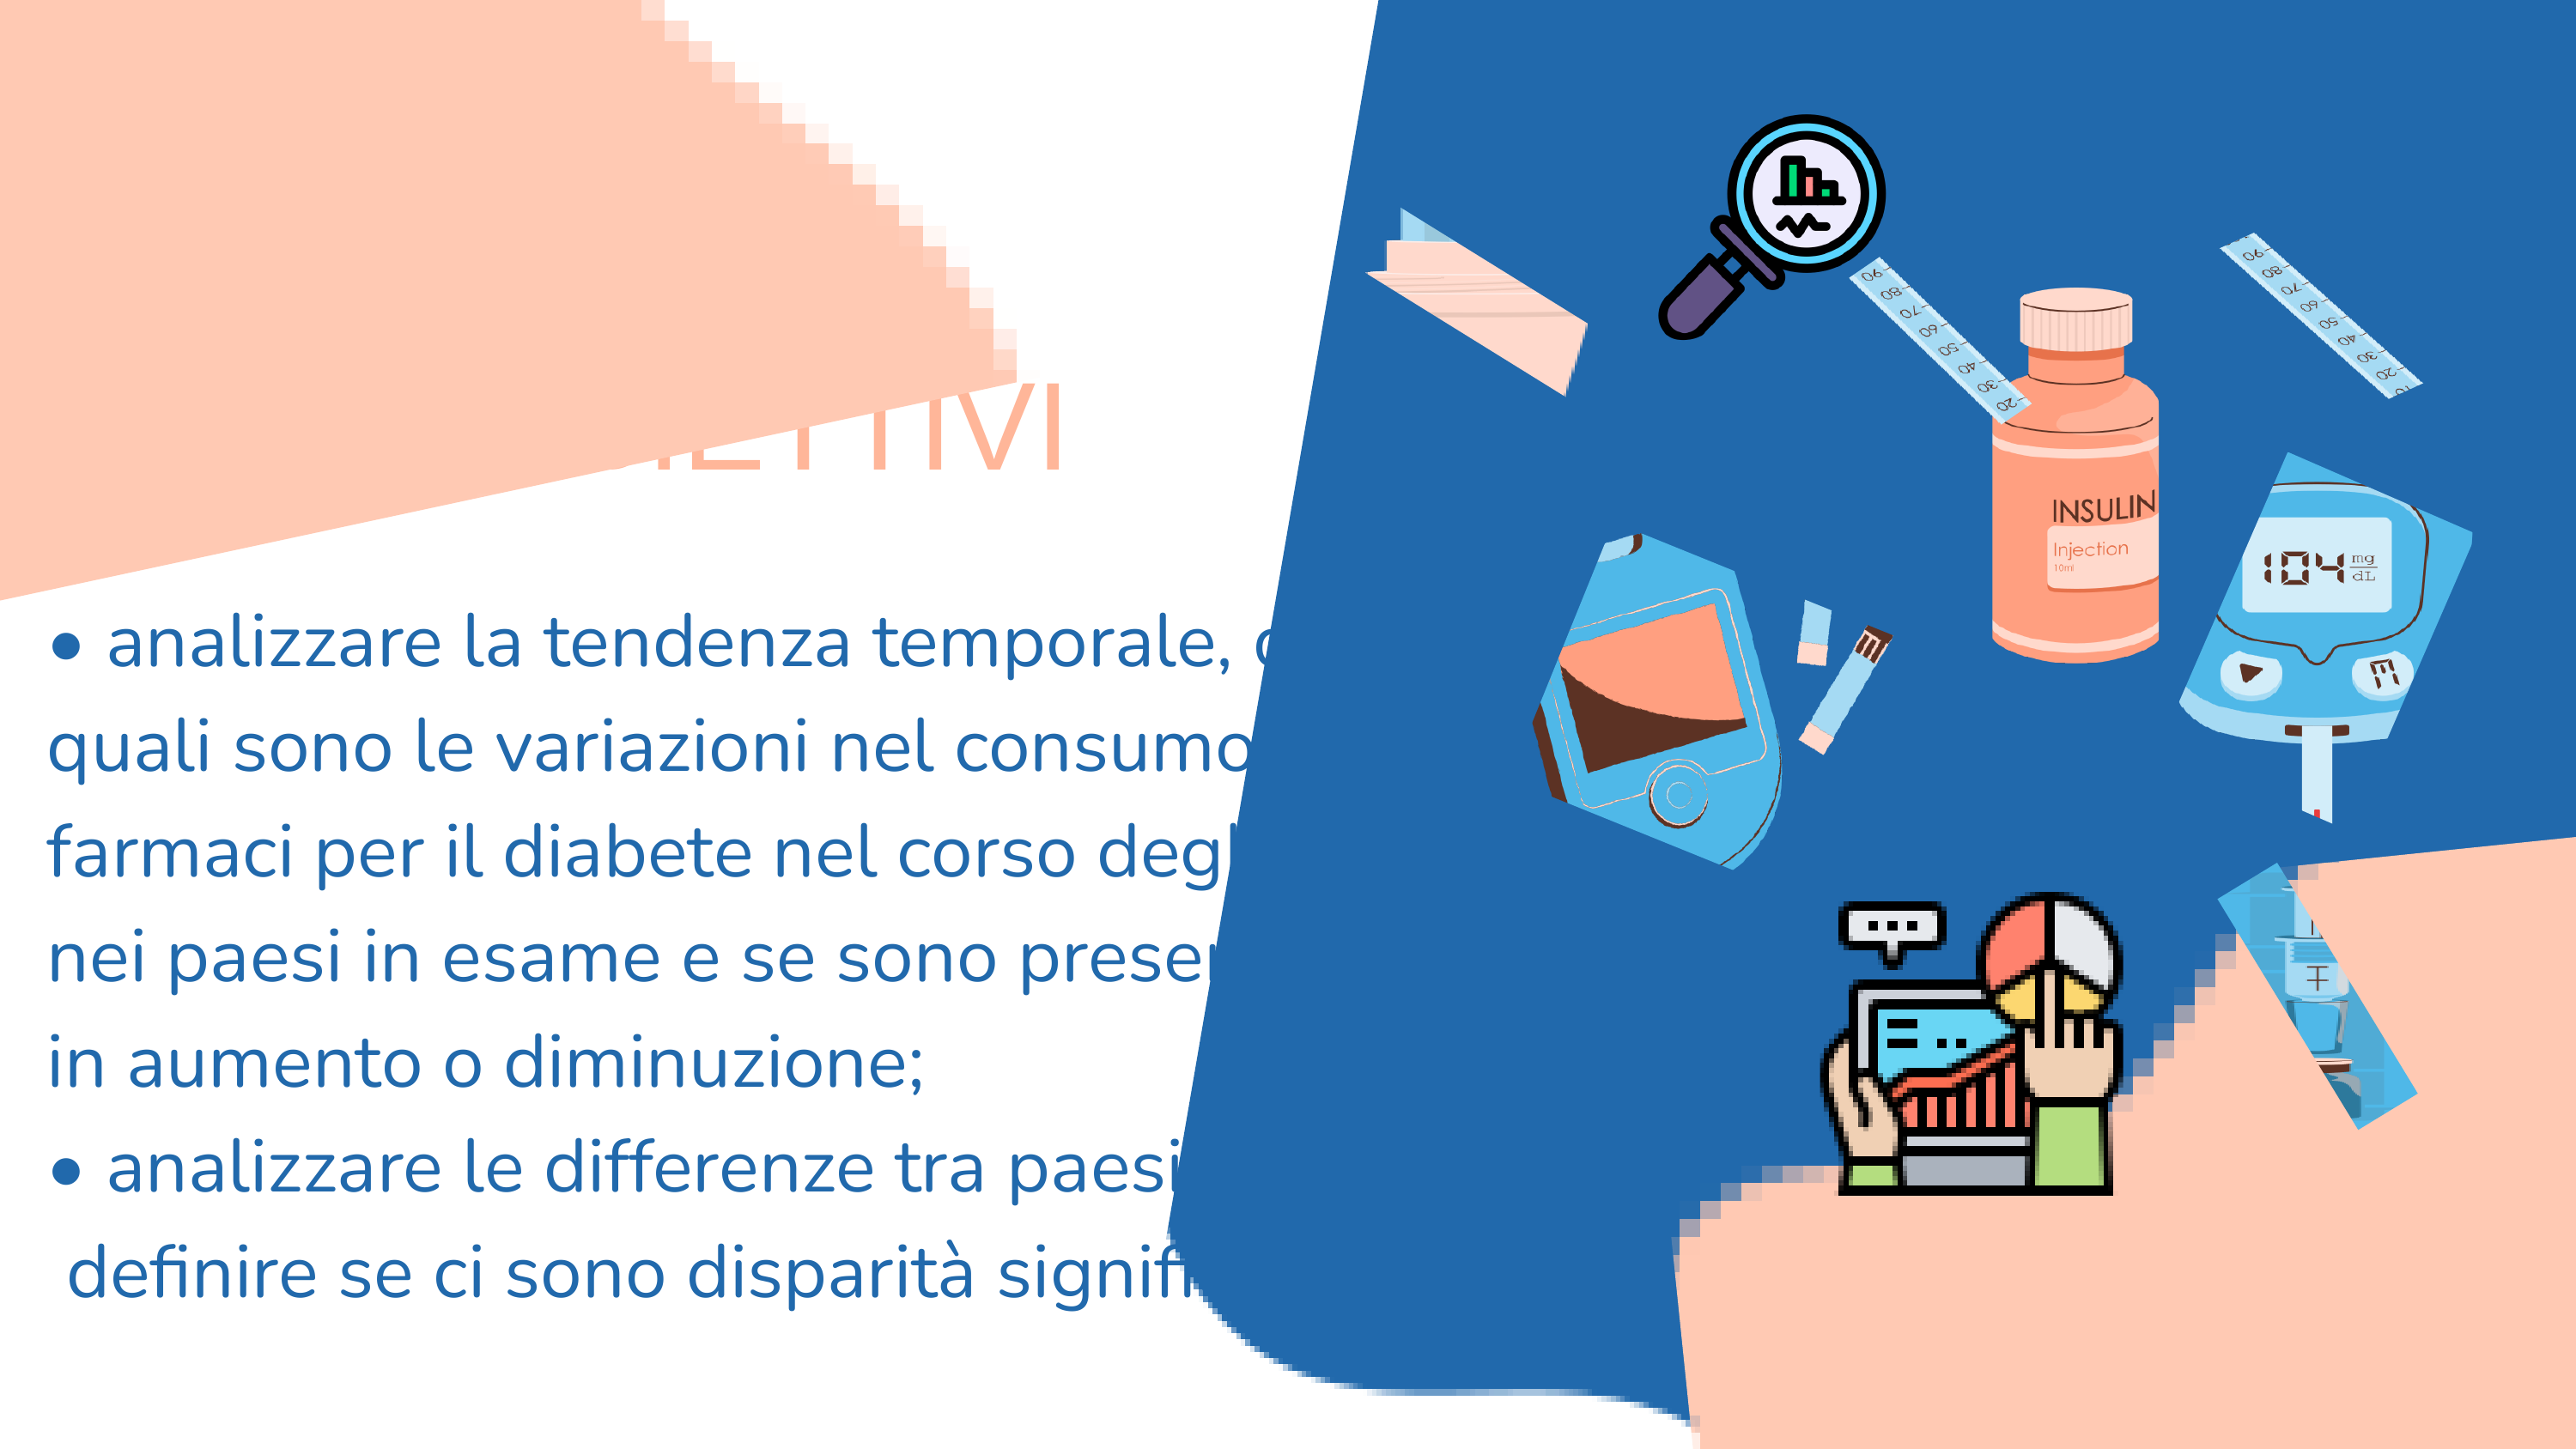

OBIETTIVI

• analizzare la tendenza temporale, definire quali sono le variazioni nel consumo di farmaci per il diabete nel corso degli anni nei paesi in esame e se sono presenti trend in aumento o diminuzione;
• analizzare le differenze tra paesi,
 definire se ci sono disparità significative